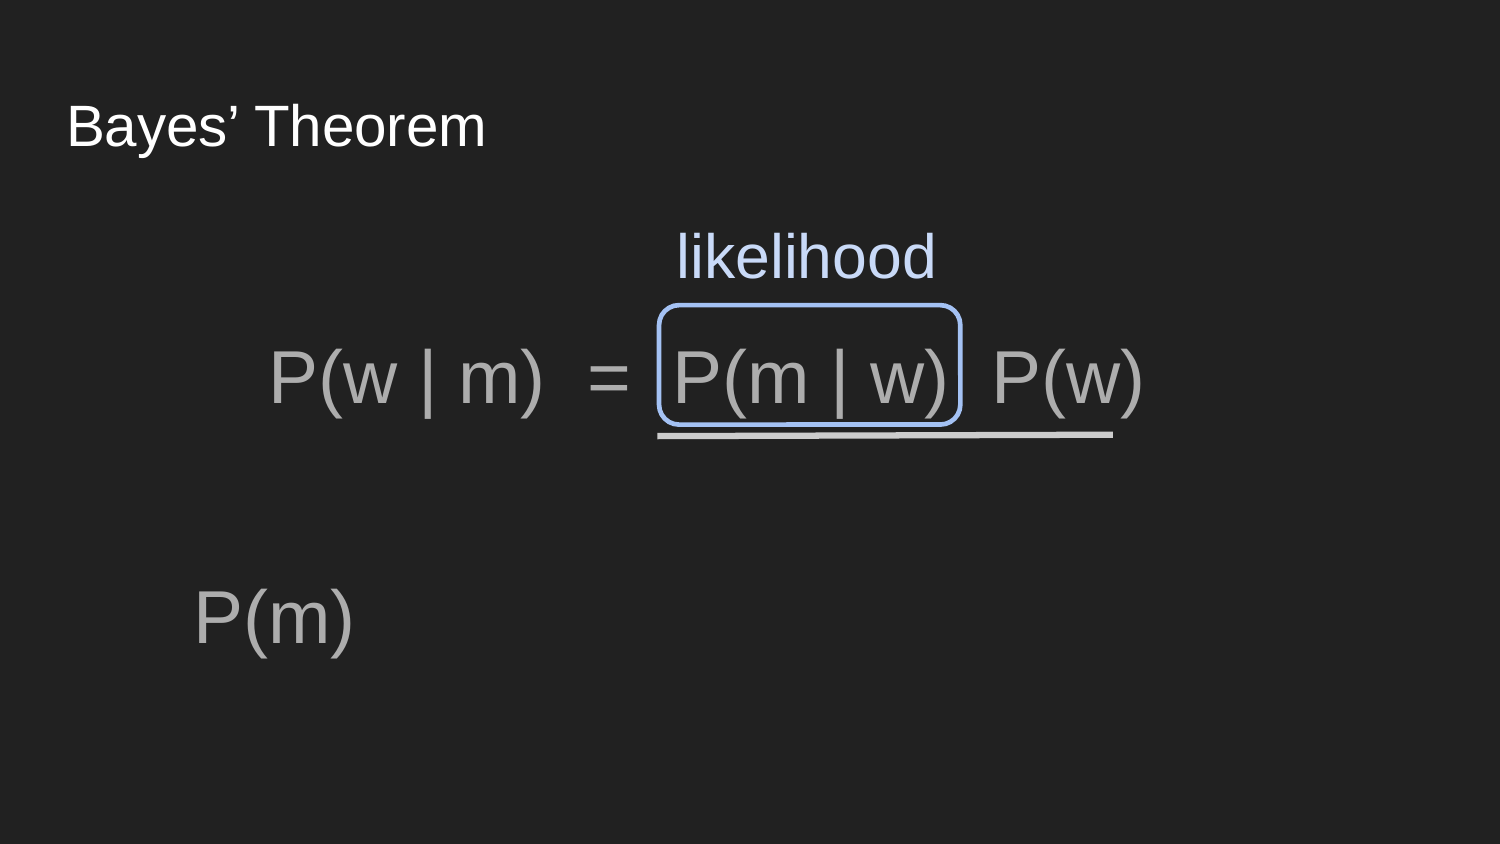

# Bayes’ Theorem

P(w | m)  =  P(m | w)  P(w)
								P(m)
likelihood